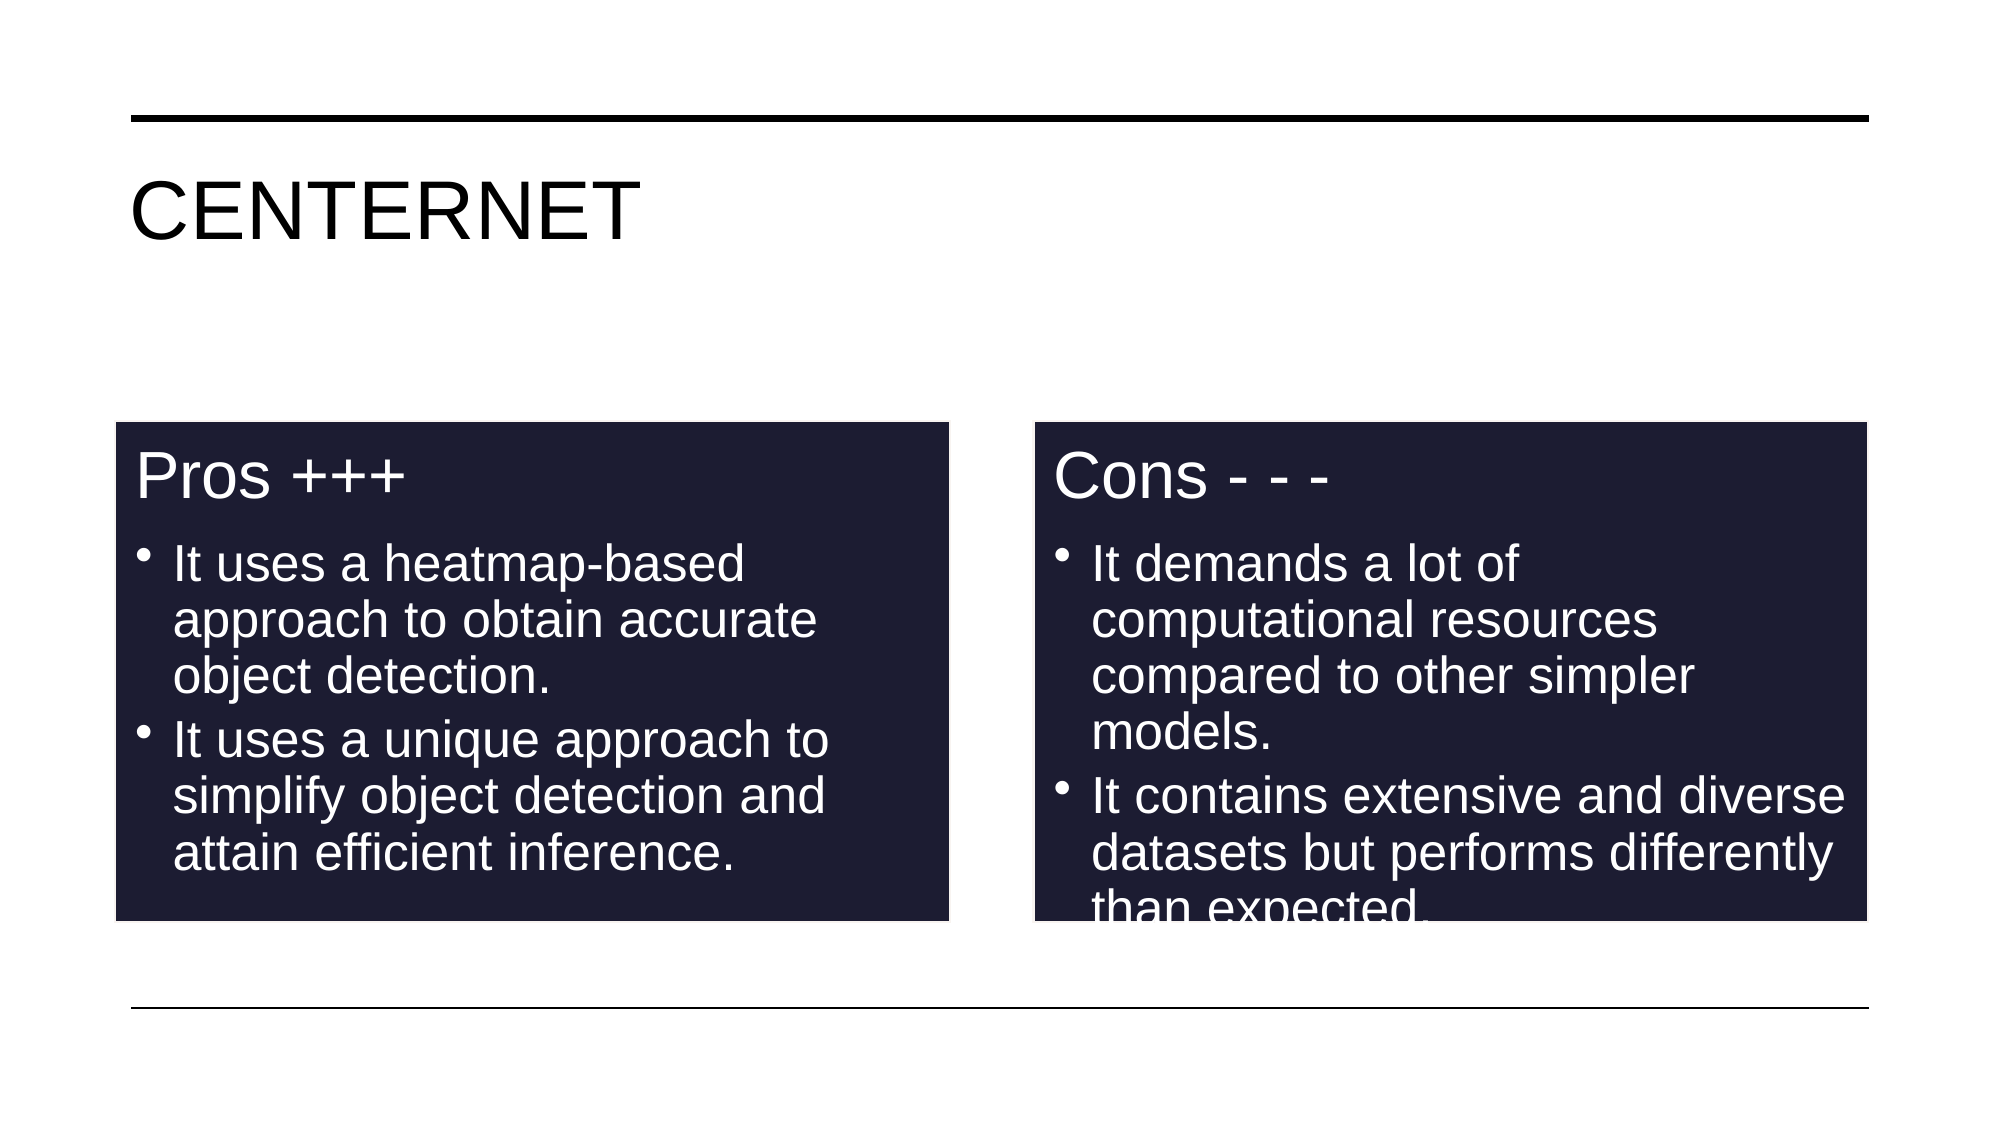

# centernet
Pros +++
It uses a heatmap-based approach to obtain accurate object detection.
It uses a unique approach to simplify object detection and attain efficient inference.
Cons - - -
It demands a lot of computational resources compared to other simpler models.
It contains extensive and diverse datasets but performs differently than expected.